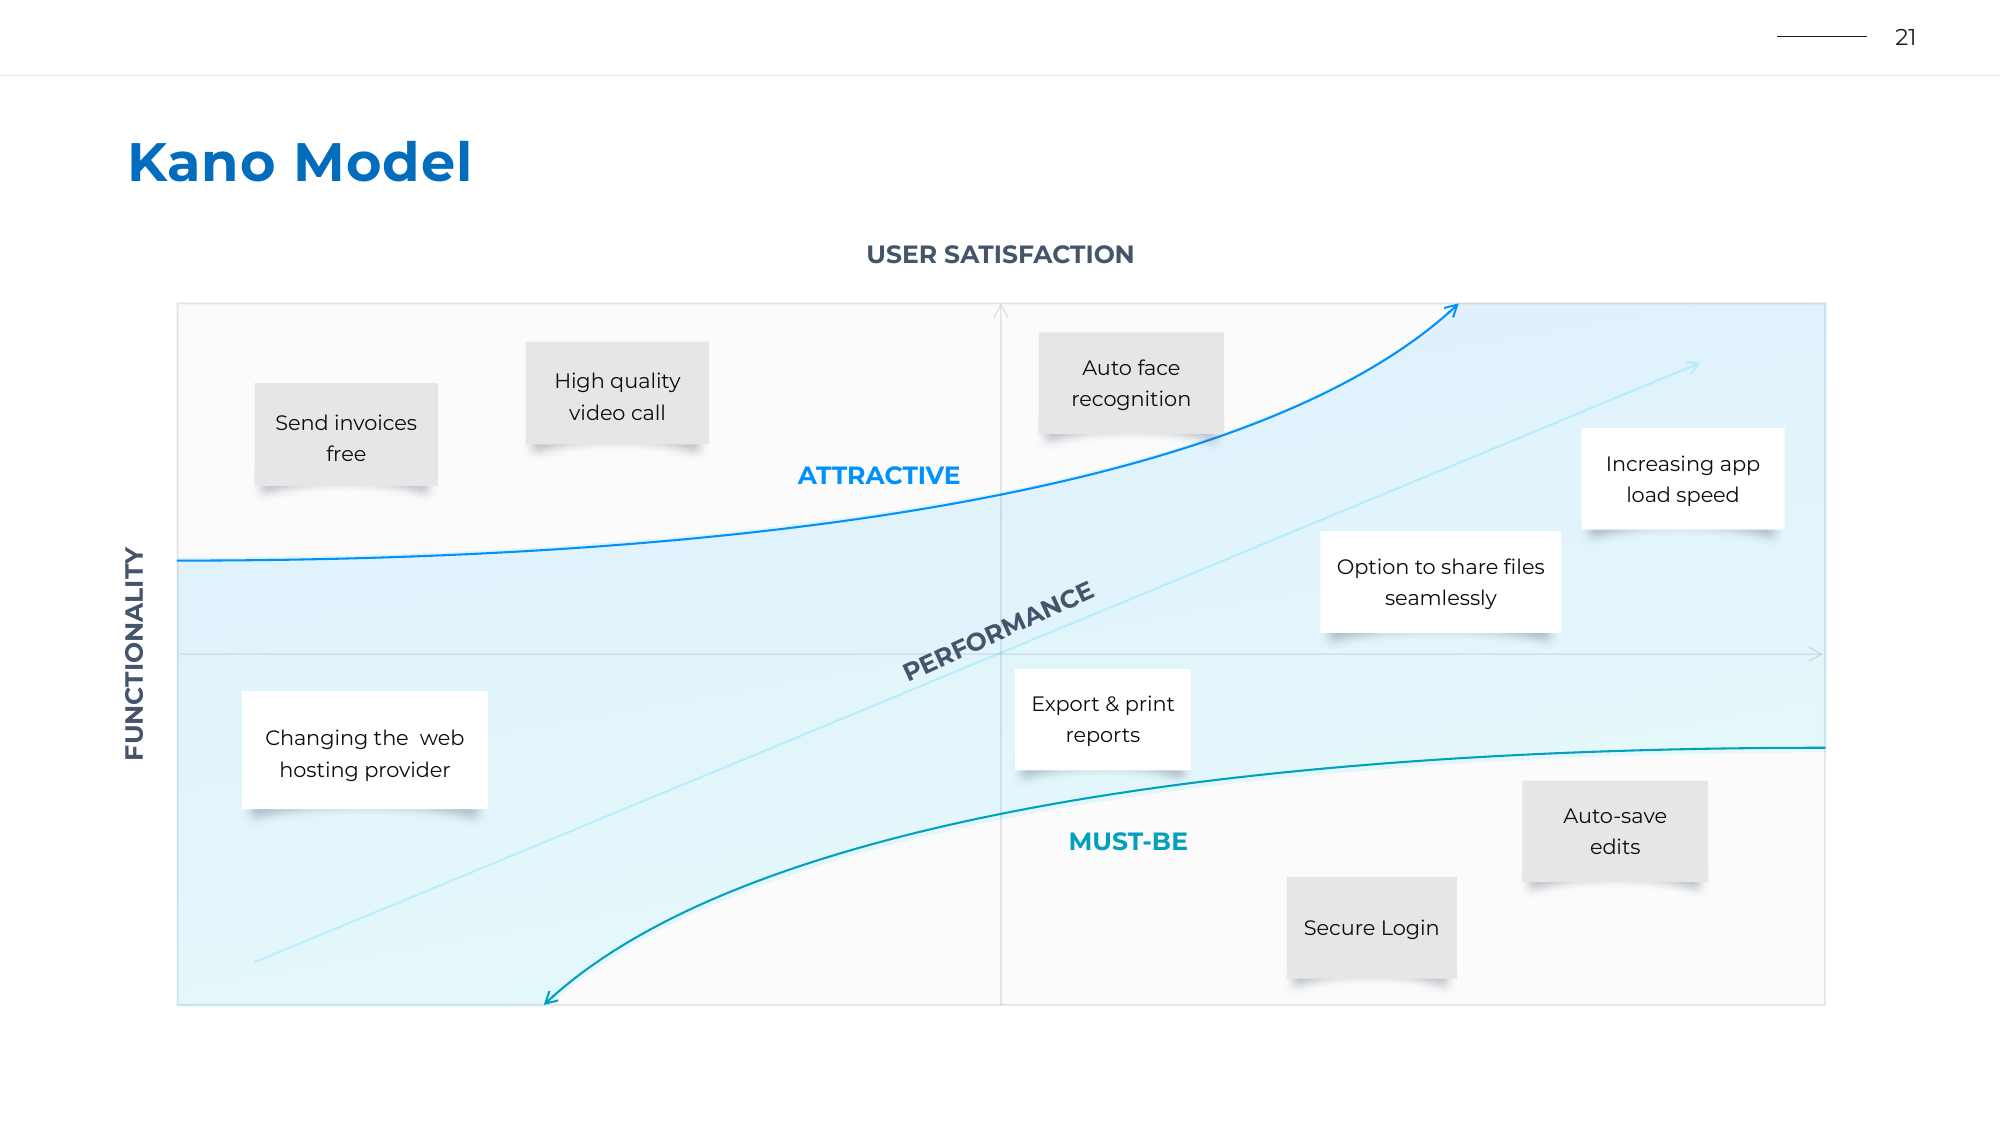

Kano Model
USER SATISFACTION

Auto face recognition

High quality video call

PERFORMANCE
Send invoices free

Increasing app load speed

ATTRACTIVE
Option to share files seamlessly

FUNCTIONALITY
Export & print reports

Changing the  web hosting provider

Auto-save edits

MUST-BE
Secure Login